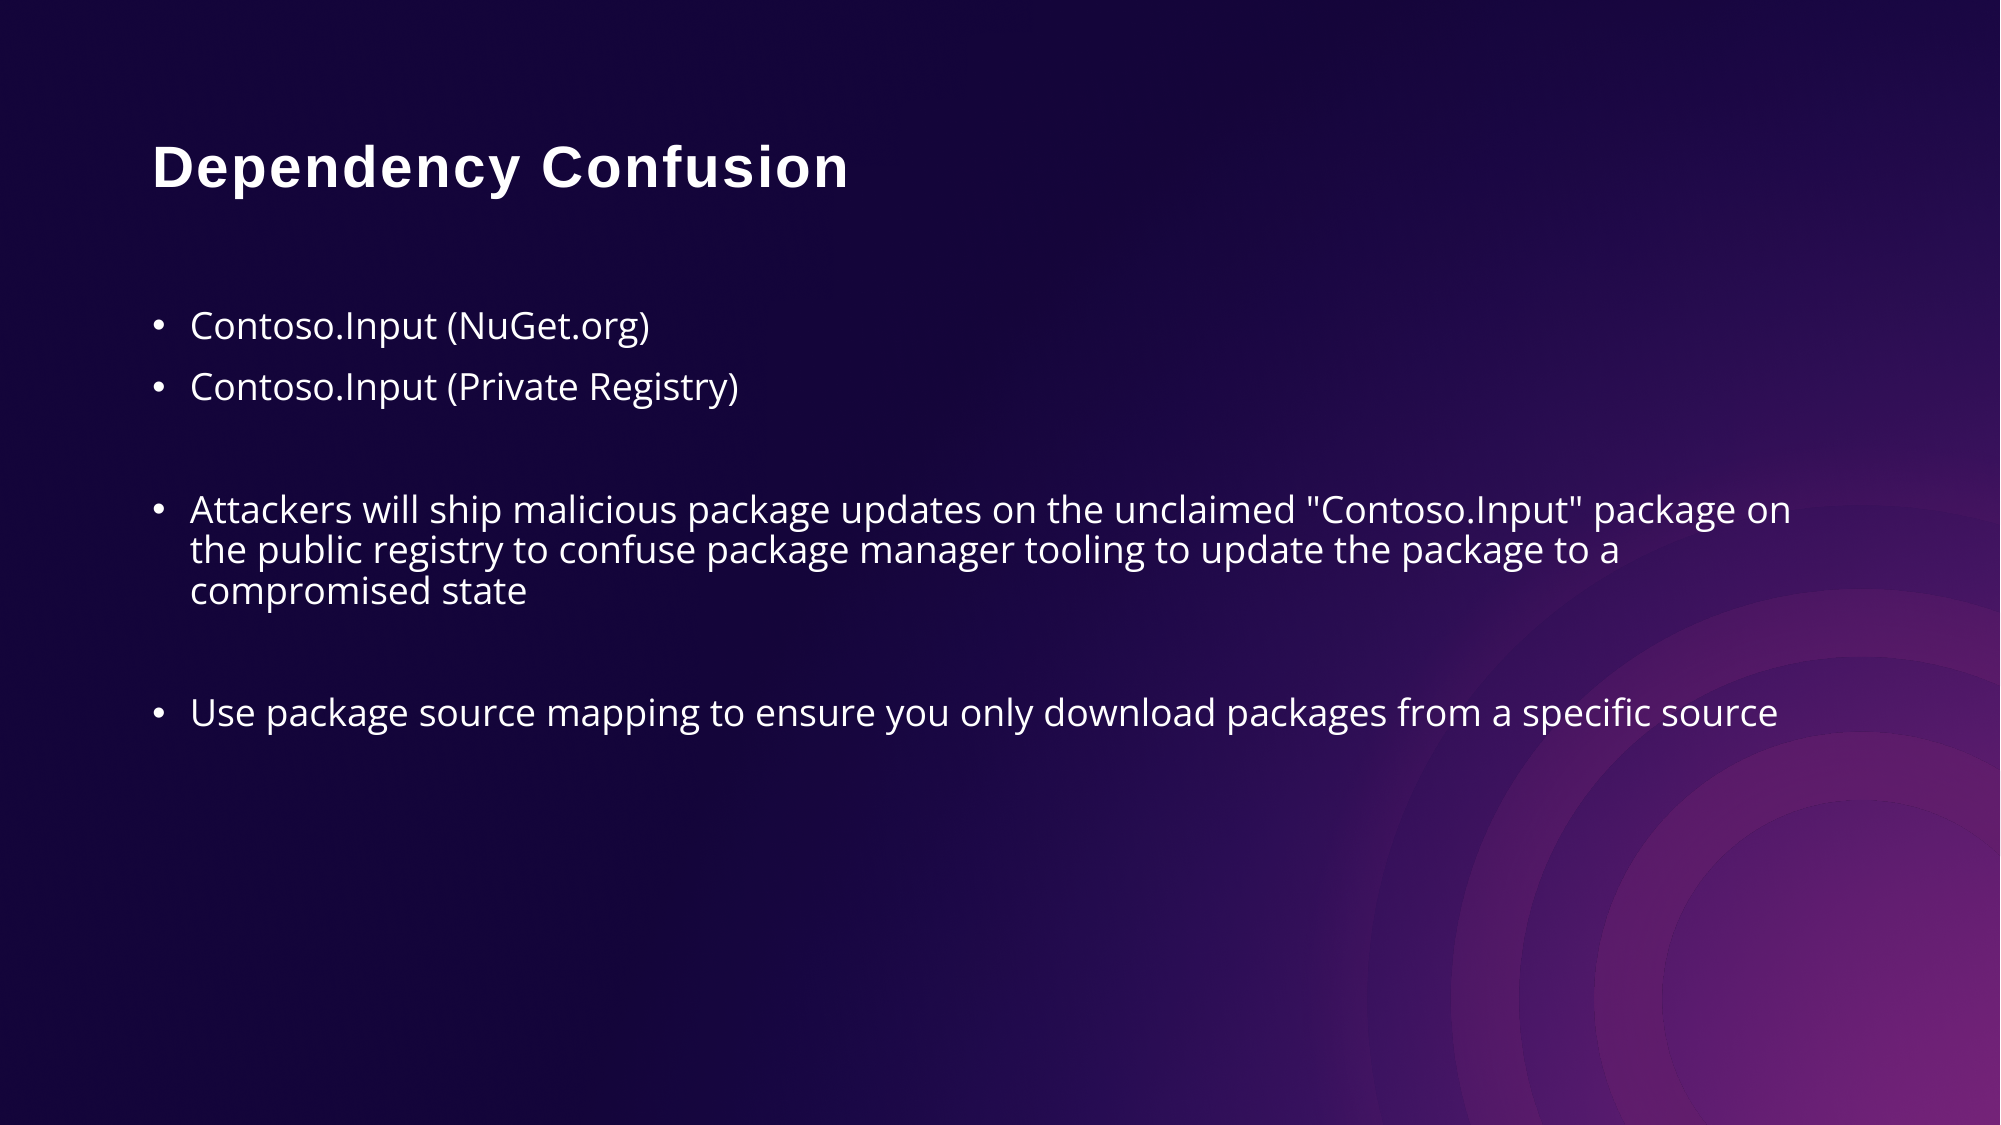

# Dependency Confusion
Contoso.Input (NuGet.org)
Contoso.Input (Private Registry)

Attackers will ship malicious package updates on the unclaimed "Contoso.Input" package on the public registry to confuse package manager tooling to update the package to a compromised state

Use package source mapping to ensure you only download packages from a specific source